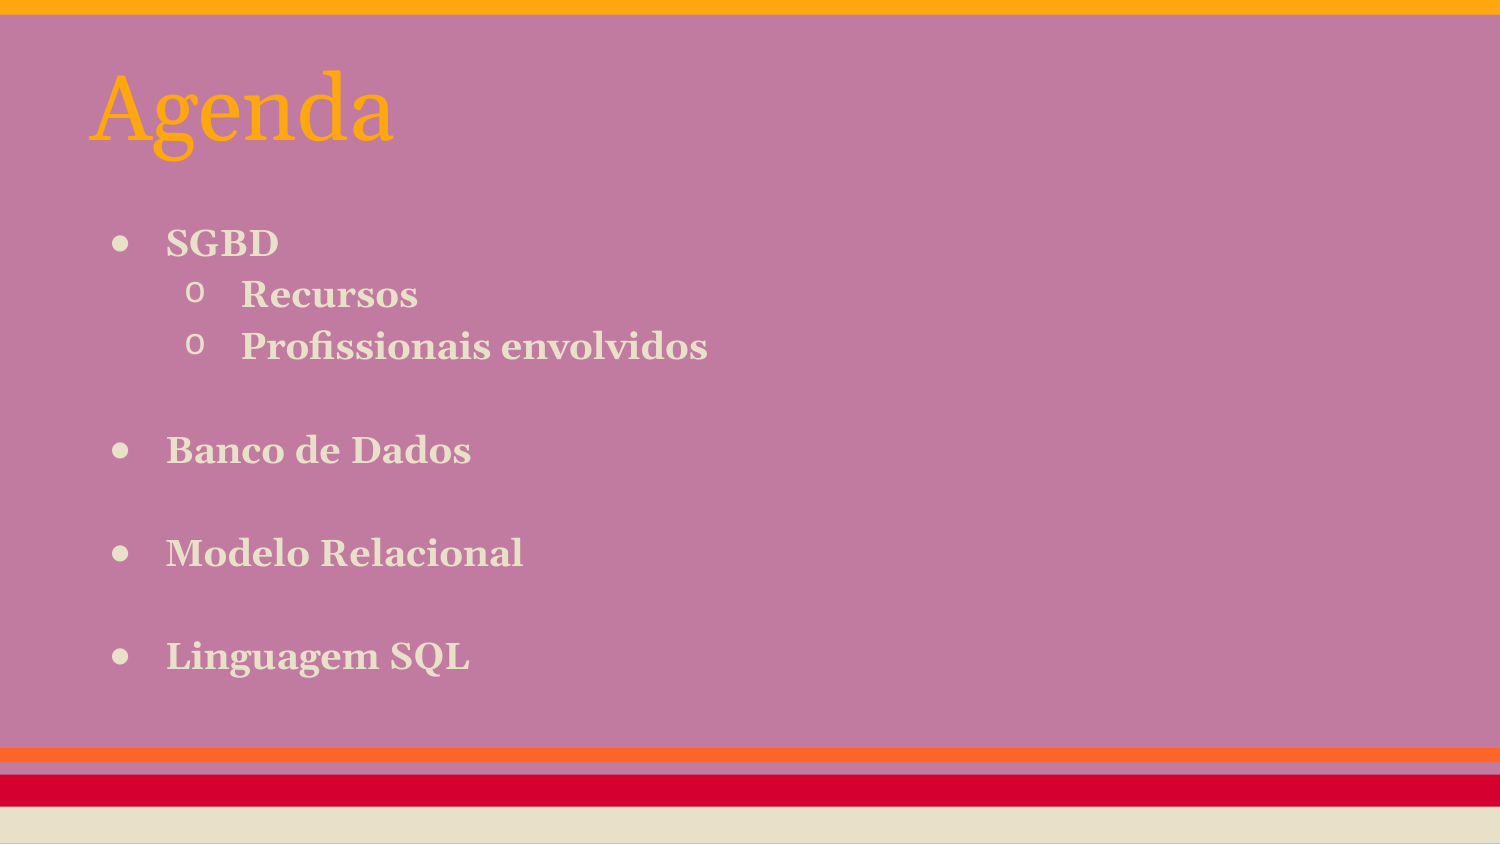

# Agenda
SGBD
Recursos
Profissionais envolvidos

Banco de Dados

Modelo Relacional

Linguagem SQL